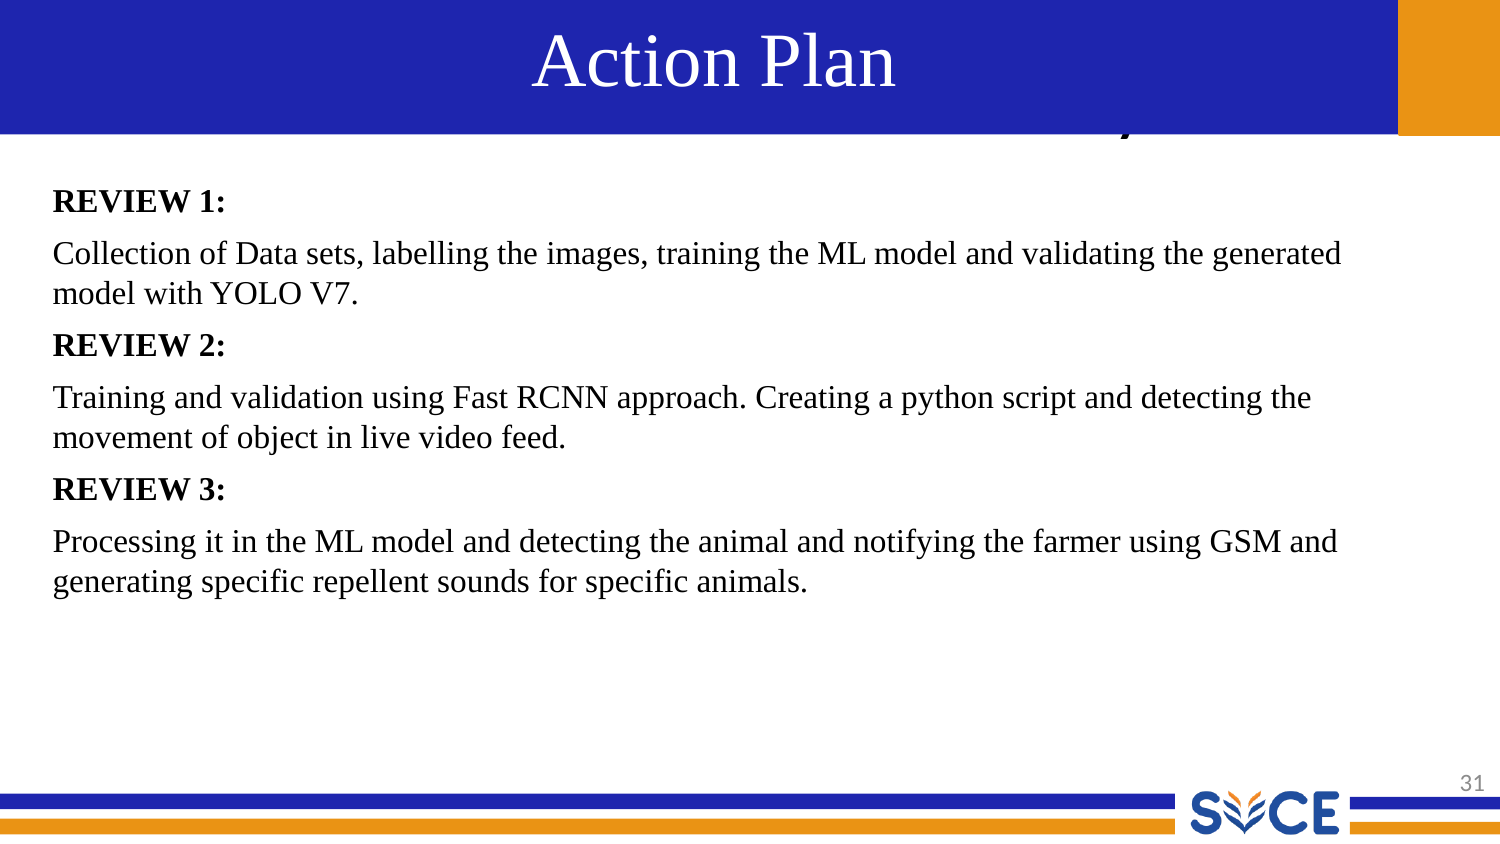

# Action Plan
REVIEW 1:
Collection of Data sets, labelling the images, training the ML model and validating the generated model with YOLO V7.
REVIEW 2:
Training and validation using Fast RCNN approach. Creating a python script and detecting the movement of object in live video feed.
REVIEW 3:
Processing it in the ML model and detecting the animal and notifying the farmer using GSM and generating specific repellent sounds for specific animals.

31